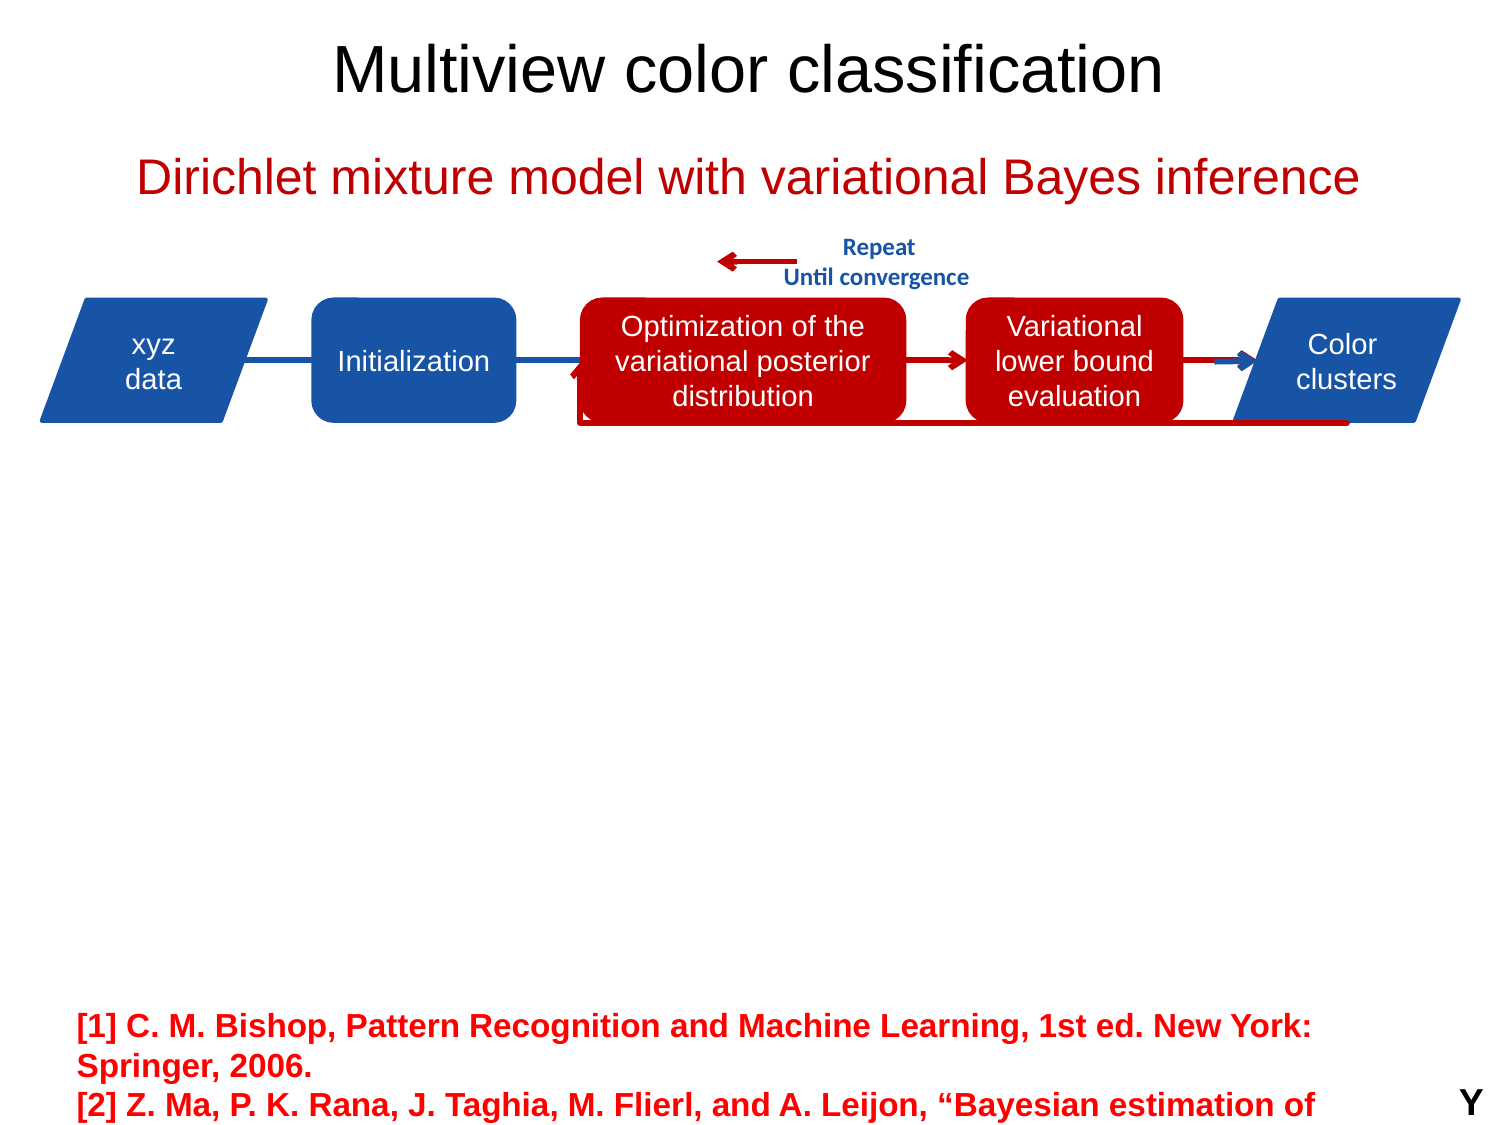

Multiview color classification
Dirichlet mixture model with variational Bayes inference
Repeat
Until convergence

Initialization

Optimization of the variational posterior distribution
Variational lower bound evaluation
Color
clusters
xyz
data
[1] C. M. Bishop, Pattern Recognition and Machine Learning, 1st ed. New York: Springer, 2006.
[2] Z. Ma, P. K. Rana, J. Taghia, M. Flierl, and A. Leijon, “Bayesian estimation of Dirichlet mixture model with variational inference,” IEEE Trans. PAMI, submitted, 2013.
Y